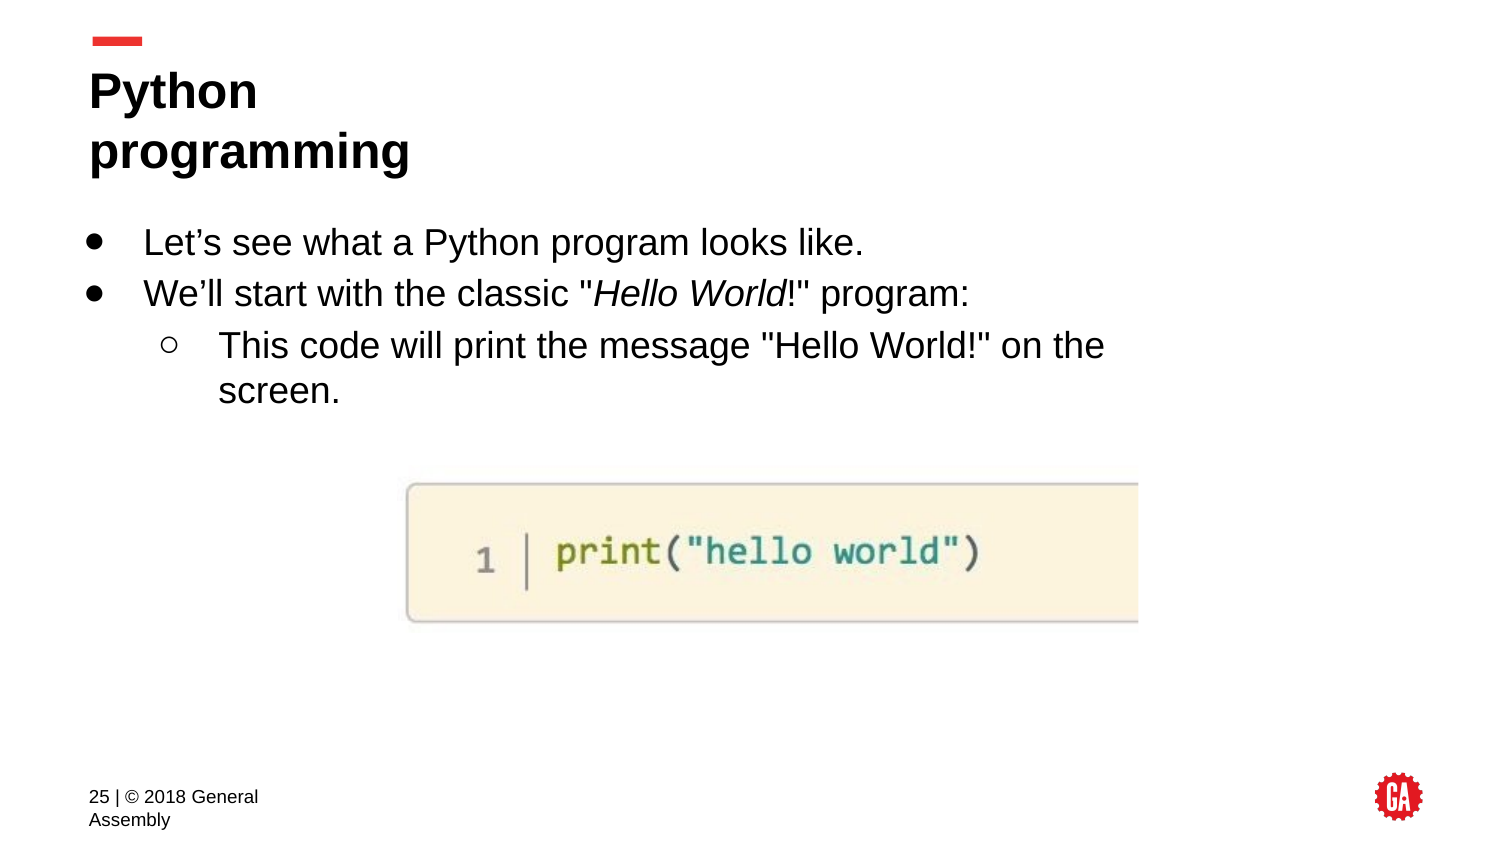

# Python programming
Let’s see what a Python program looks like.
We’ll start with the classic "Hello World!" program:
This code will print the message "Hello World!" on the screen.

25 | © 2018 General Assembly